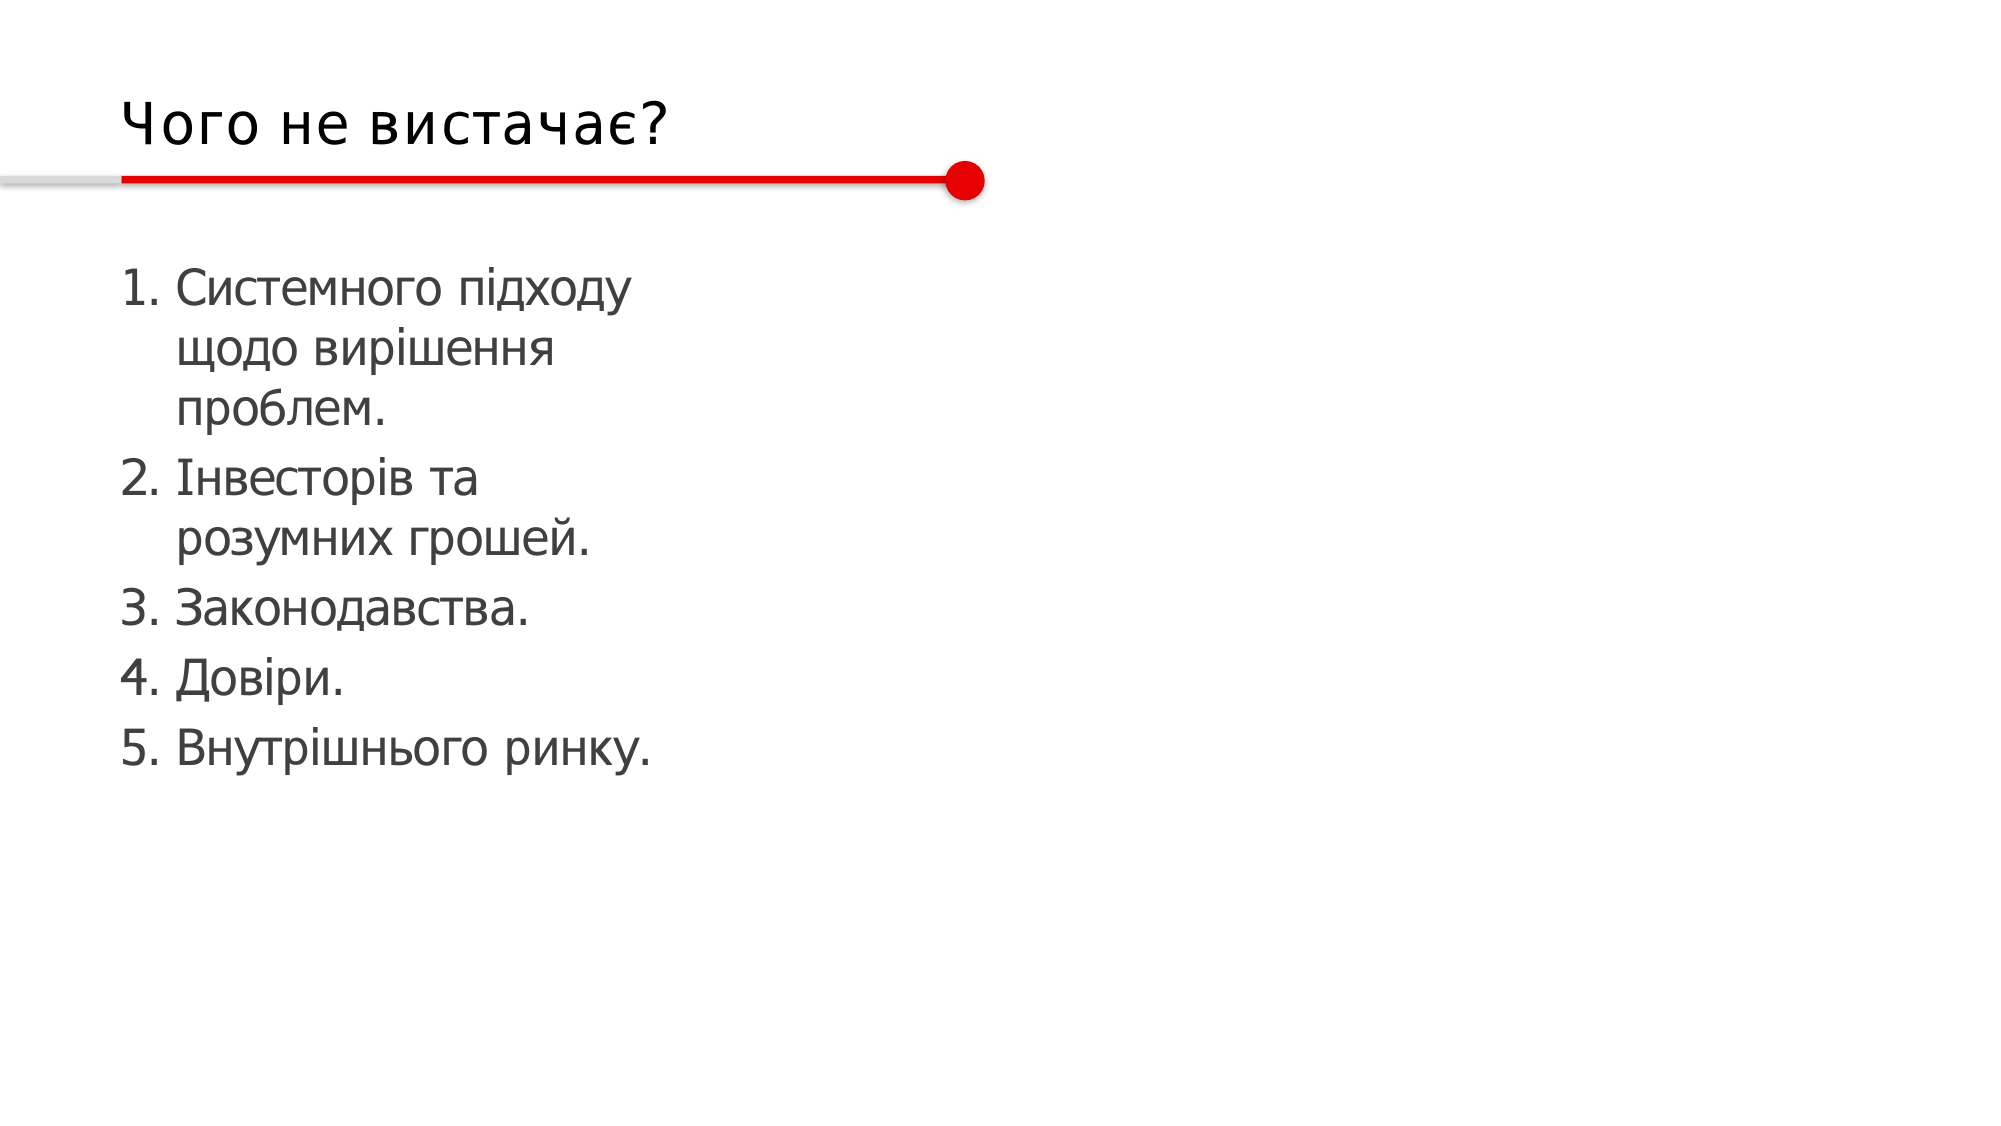

# Чого не вистачає?

Системного підходу щодо вирішення проблем.
Інвесторів та розумних грошей.
Законодавства.
Довіри.
Внутрішнього ринку.